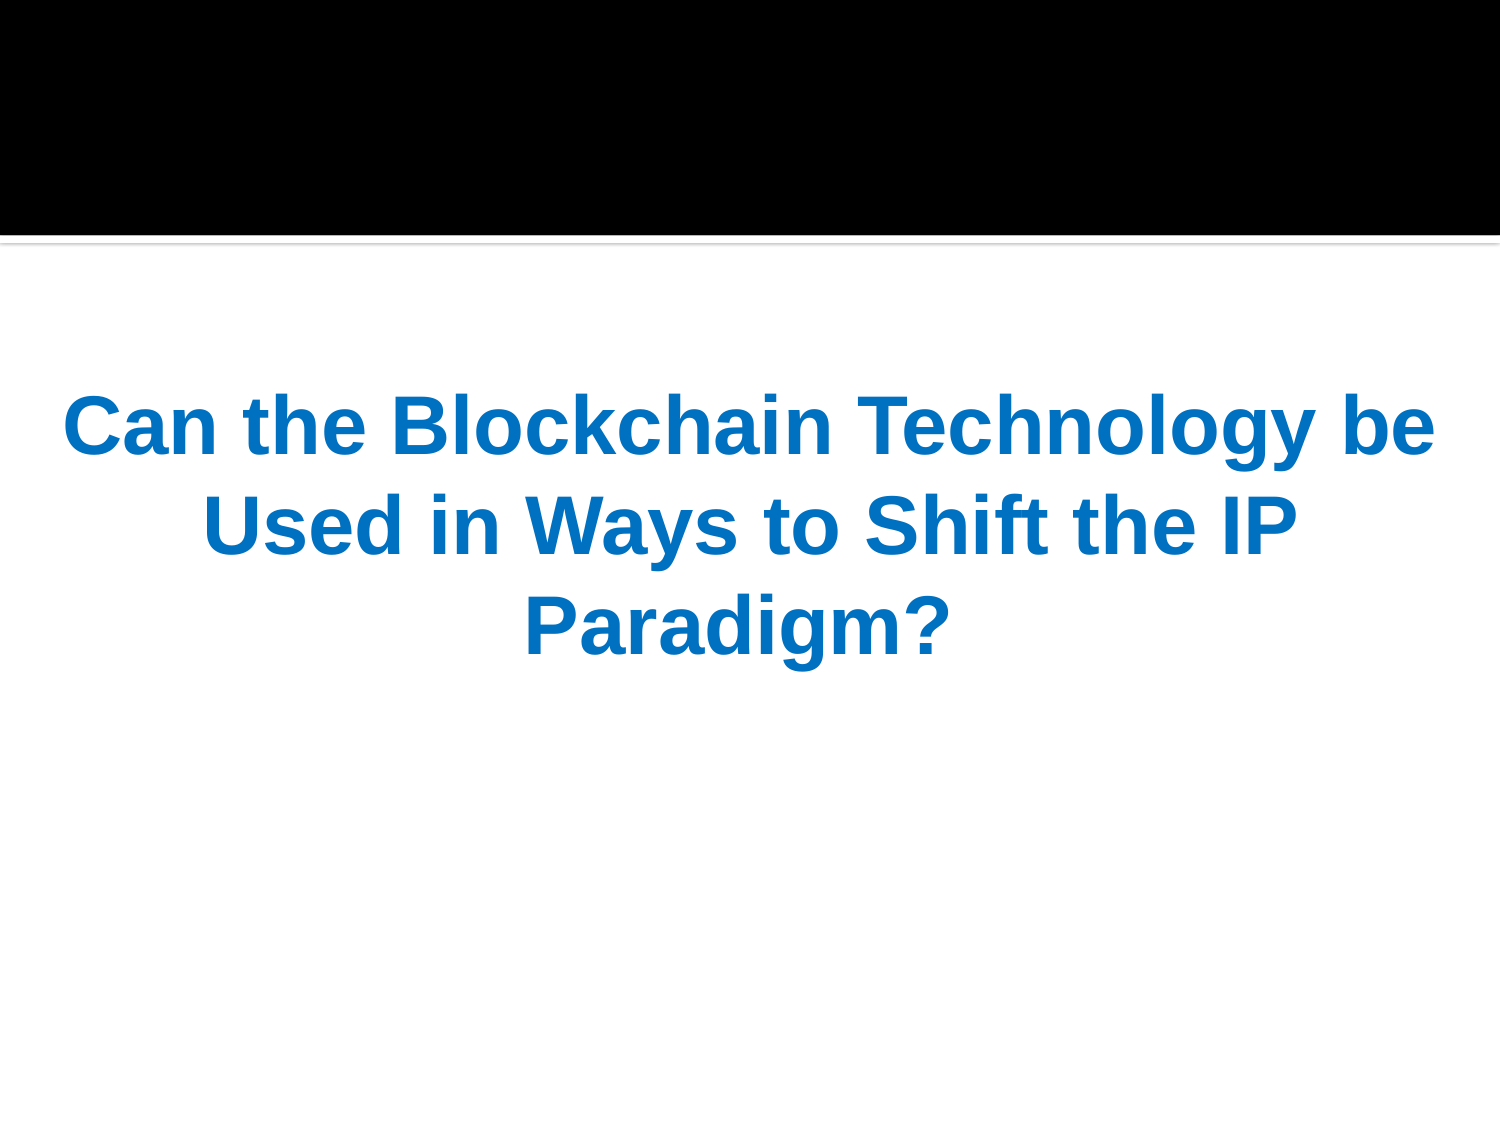

#

Can the Blockchain Technology be Used in Ways to Shift the IP Paradigm?